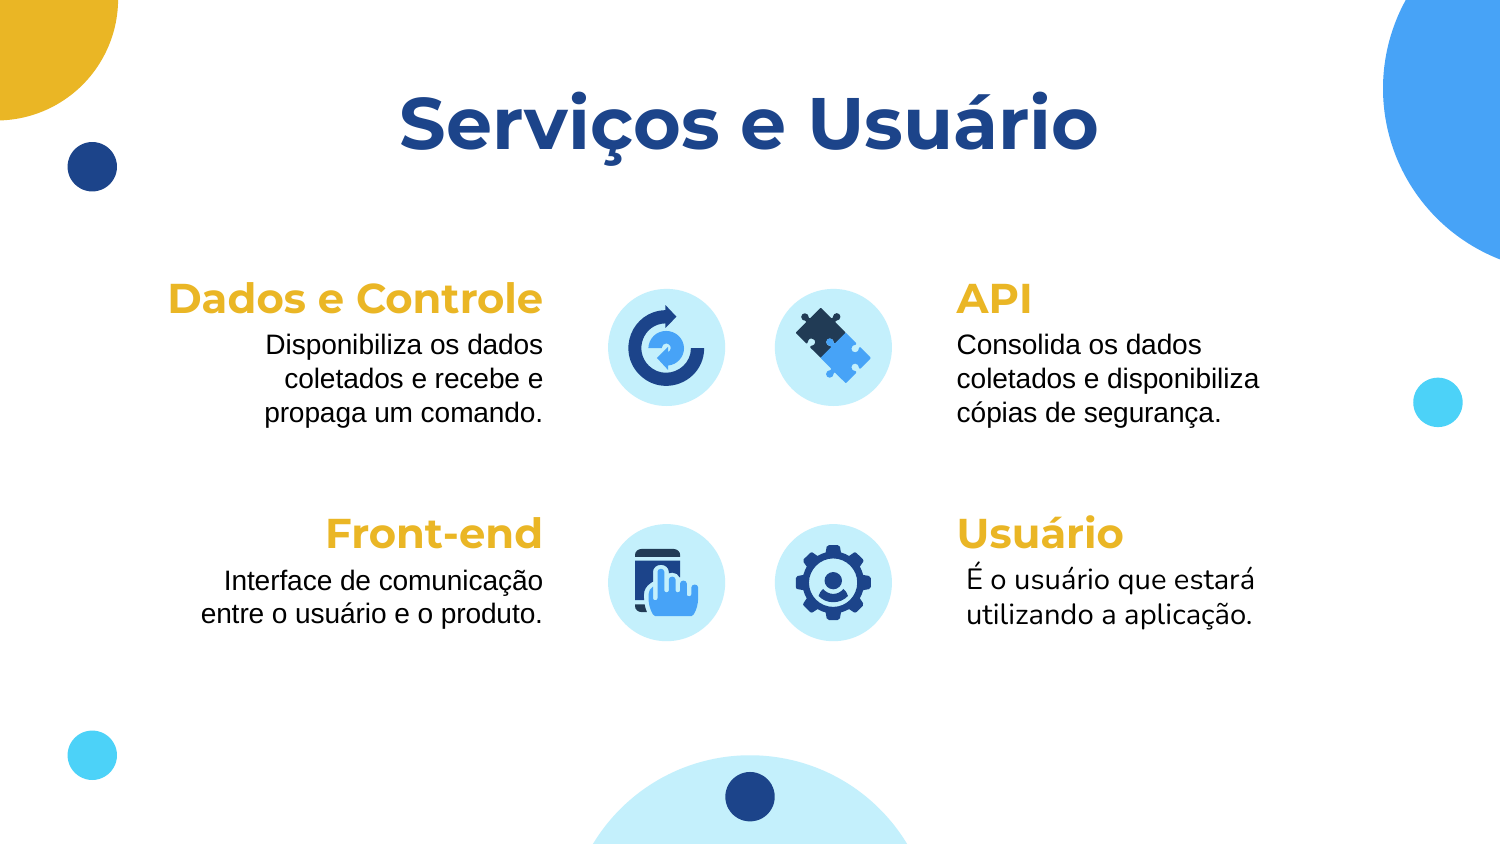

# Serviços e Usuário
Dados e Controle
API

Disponibiliza os dados coletados e recebe e propaga um comando.
Consolida os dados coletados e disponibiliza cópias de segurança.
Front-end
Usuário

Interface de comunicação entre o usuário e o produto.
É o usuário que estará utilizando a aplicação.